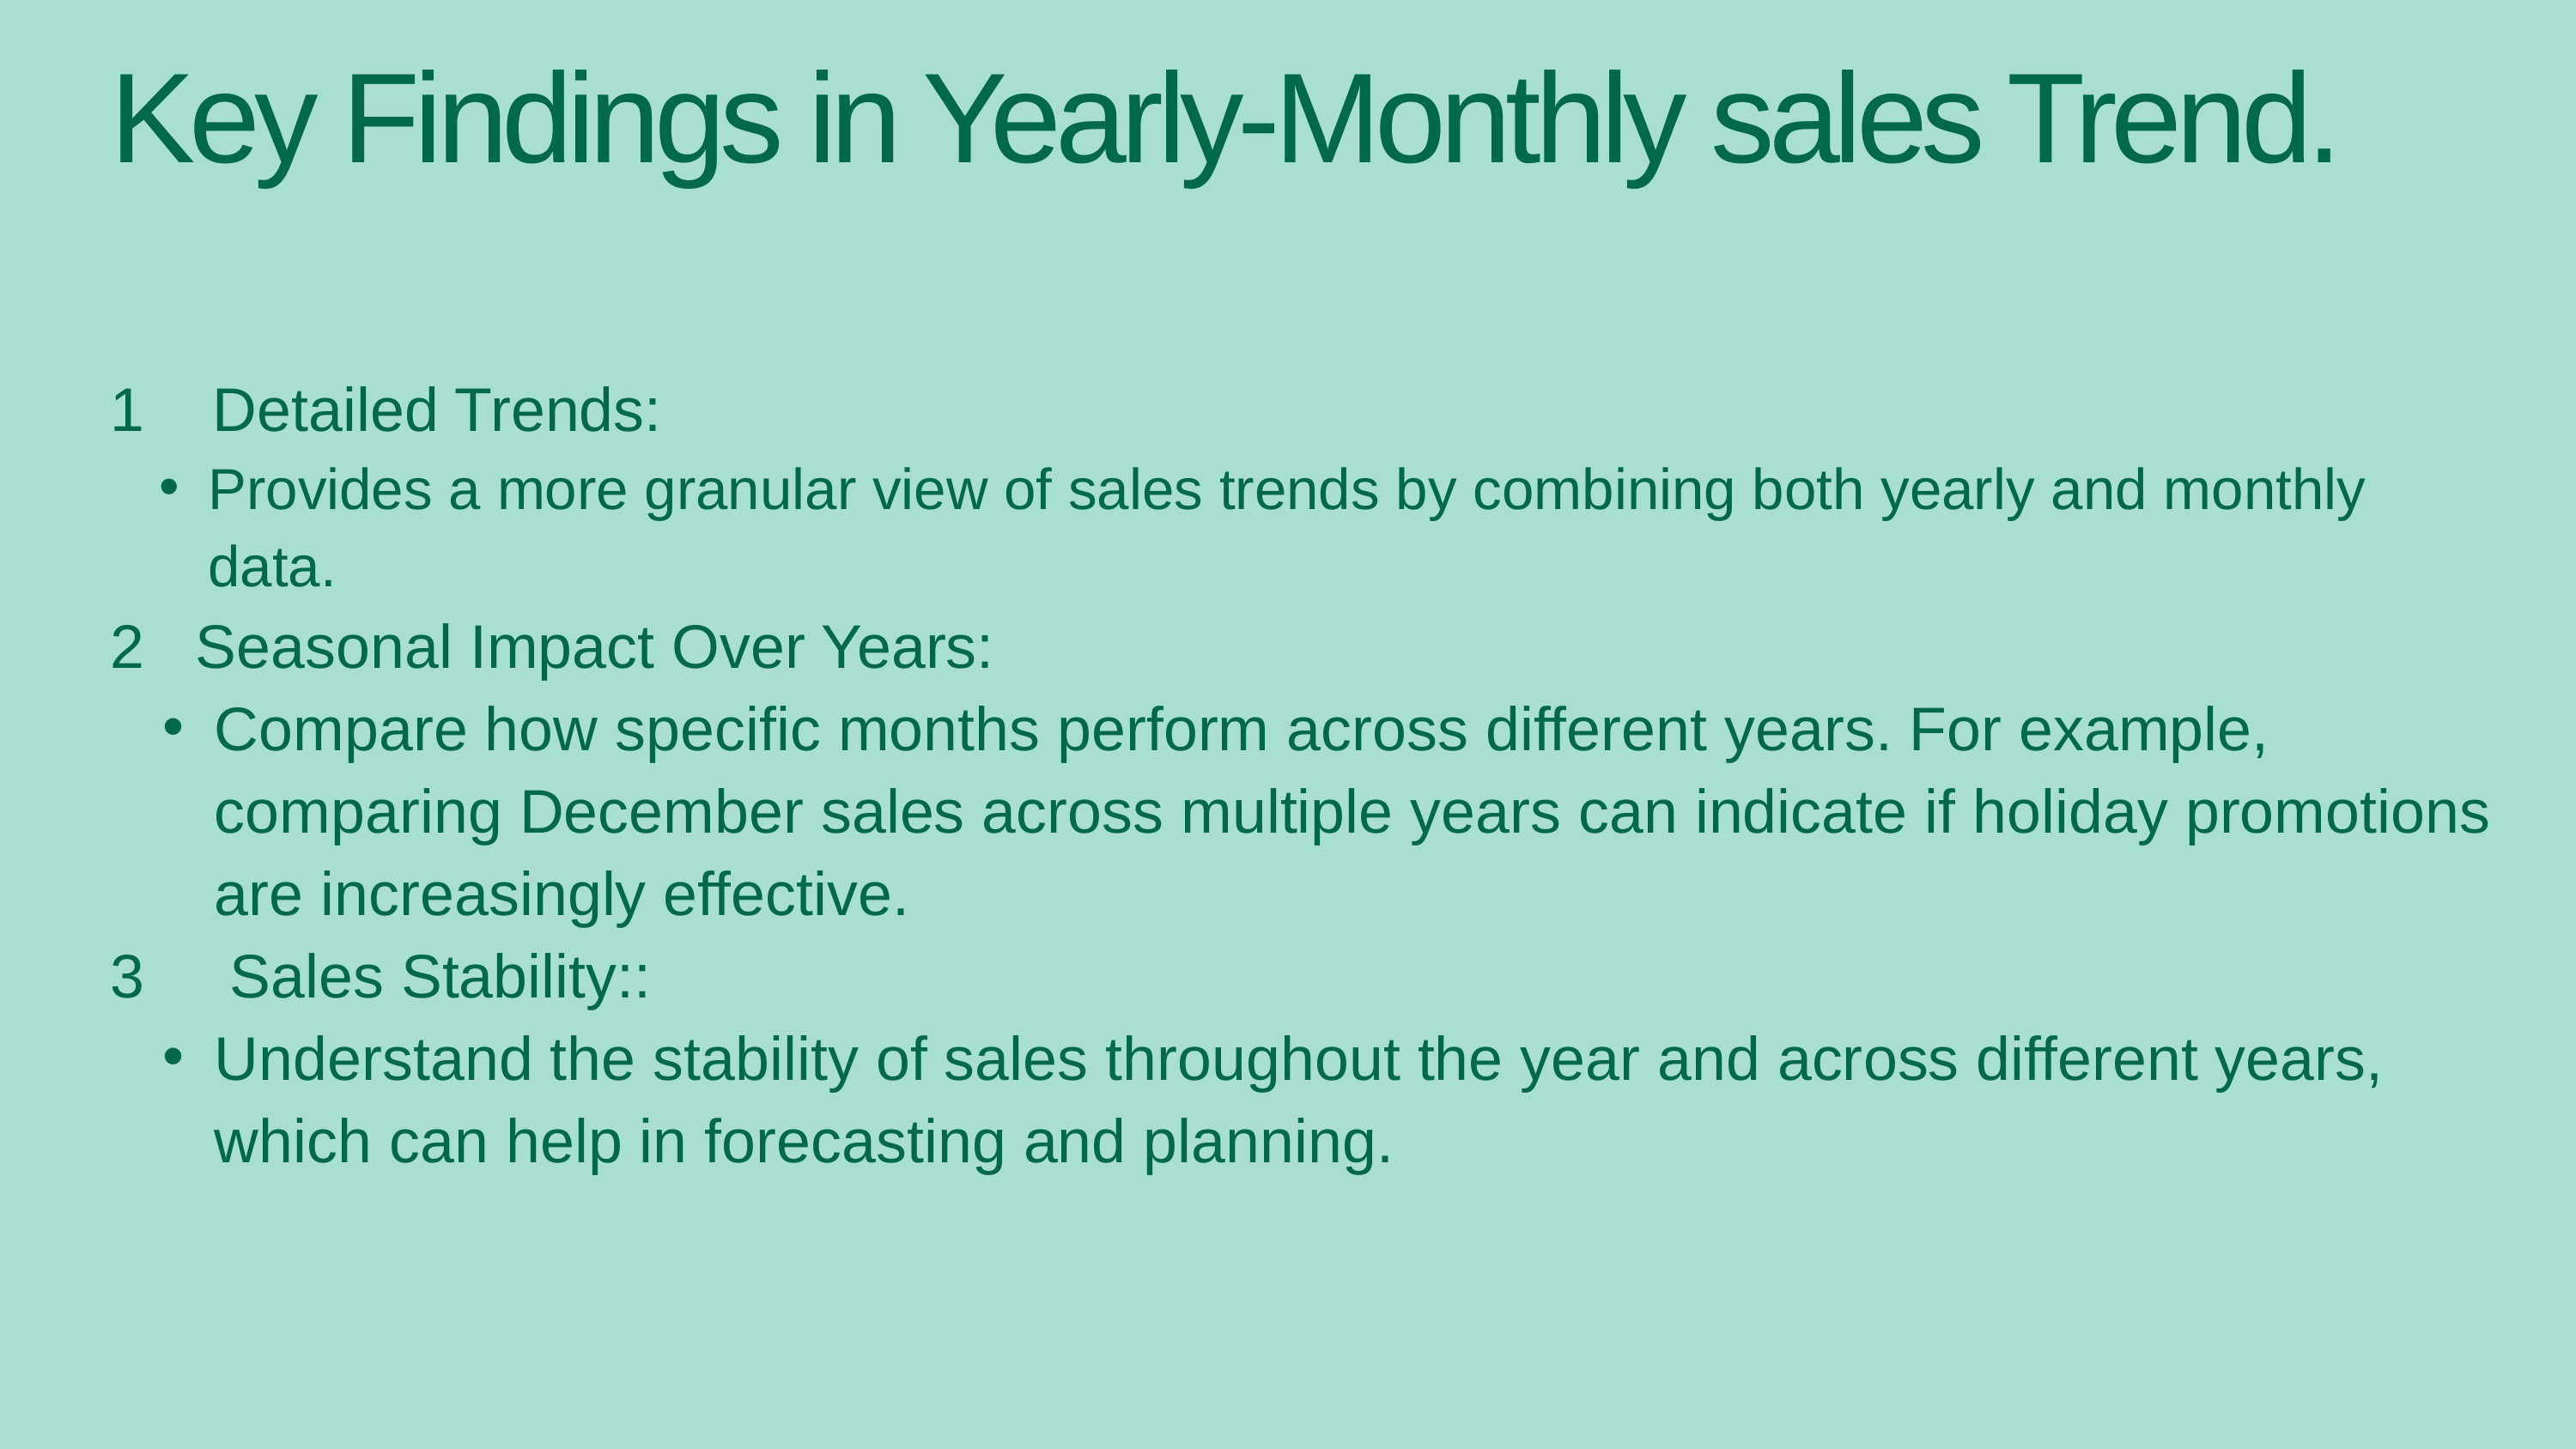

Key Findings in Yearly-Monthly sales Trend.
1    Detailed Trends:
Provides a more granular view of sales trends by combining both yearly and monthly data.
2   Seasonal Impact Over Years:
Compare how specific months perform across different years. For example, comparing December sales across multiple years can indicate if holiday promotions are increasingly effective.
3     Sales Stability::
Understand the stability of sales throughout the year and across different years, which can help in forecasting and planning.